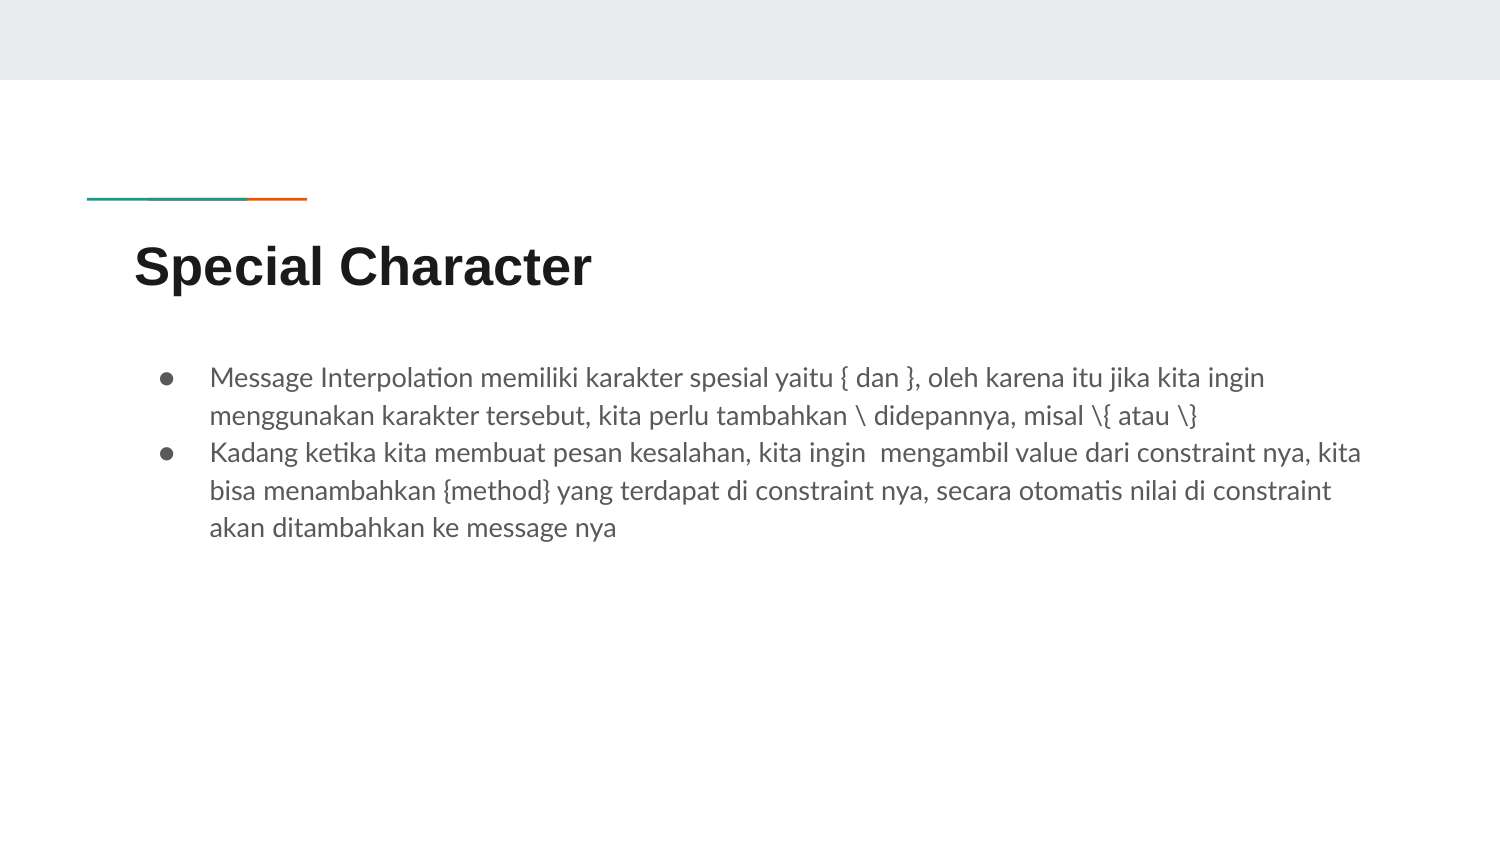

# Special Character
Message Interpolation memiliki karakter spesial yaitu { dan }, oleh karena itu jika kita ingin menggunakan karakter tersebut, kita perlu tambahkan \ didepannya, misal \{ atau \}
Kadang ketika kita membuat pesan kesalahan, kita ingin  mengambil value dari constraint nya, kita bisa menambahkan {method} yang terdapat di constraint nya, secara otomatis nilai di constraint  akan ditambahkan ke message nya